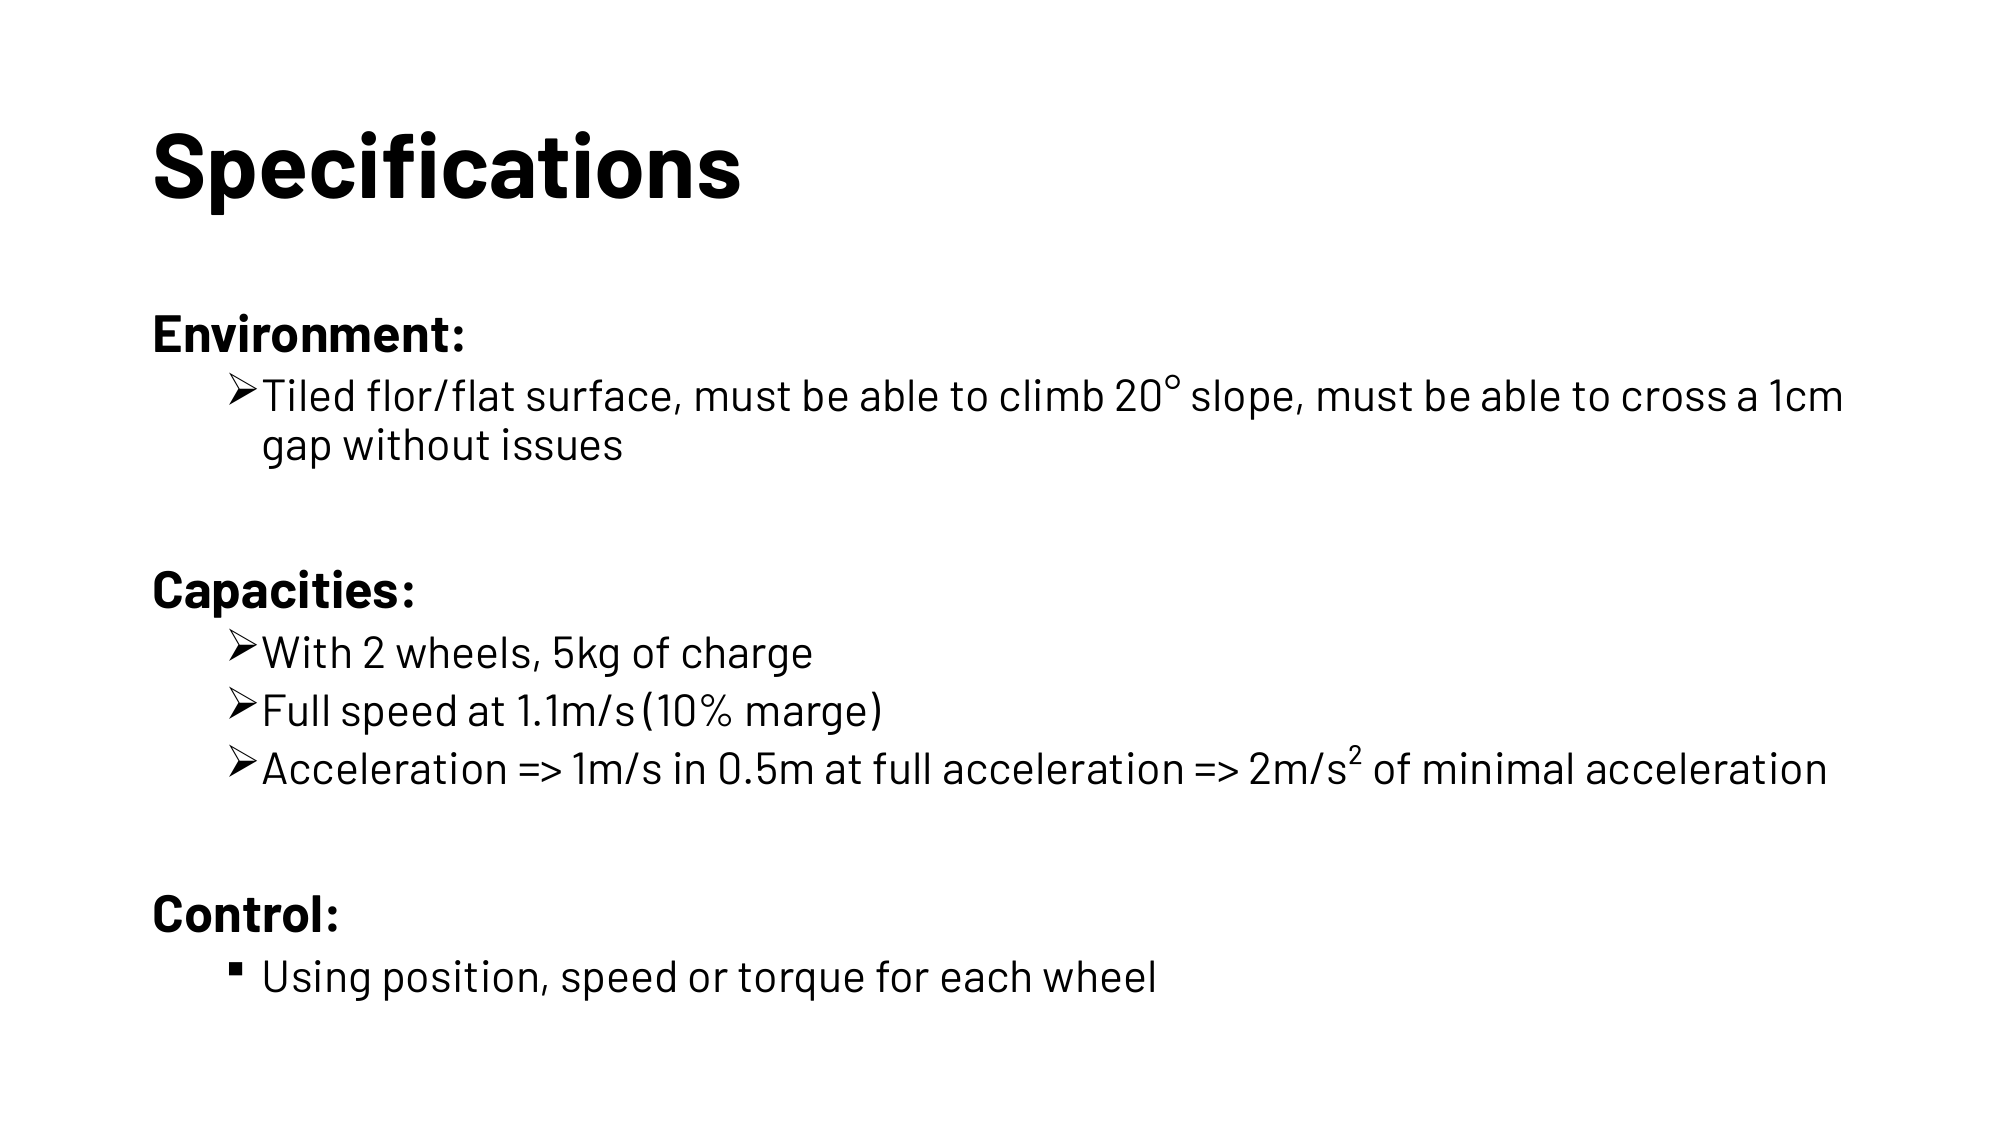

# Specifications
Environment:
Tiled flor/flat surface, must be able to climb 20° slope, must be able to cross a 1cm gap without issues

Capacities:
With 2 wheels, 5kg of charge
Full speed at 1.1m/s (10% marge)
Acceleration => 1m/s in 0.5m at full acceleration => 2m/s² of minimal acceleration

Control:
Using position, speed or torque for each wheel